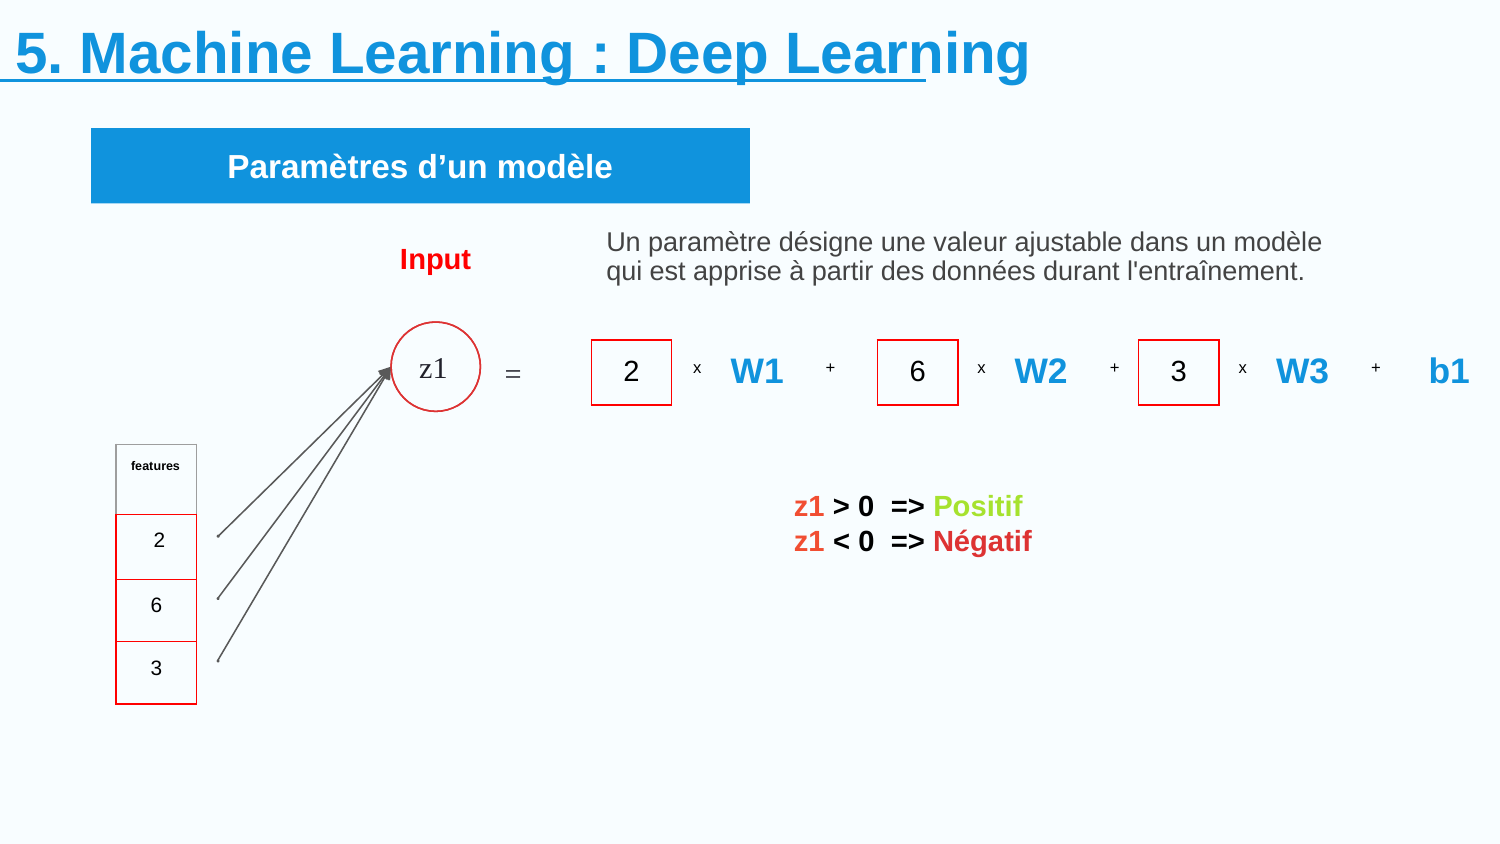

5. Machine Learning : Deep Learning
Paramètres d’un modèle
Un paramètre désigne une valeur ajustable dans un modèle qui est apprise à partir des données durant l'entraînement.
Input

z1
W1
W2
W3
b1
  =
| 2 |
| --- |
| 6 |
| --- |
| 3 |
| --- |
x
+
x
+
x
+
| features |
| --- |
| 2 |
| 6 |
| 3 |
z1 > 0  => Positif
z1 < 0  => Négatif